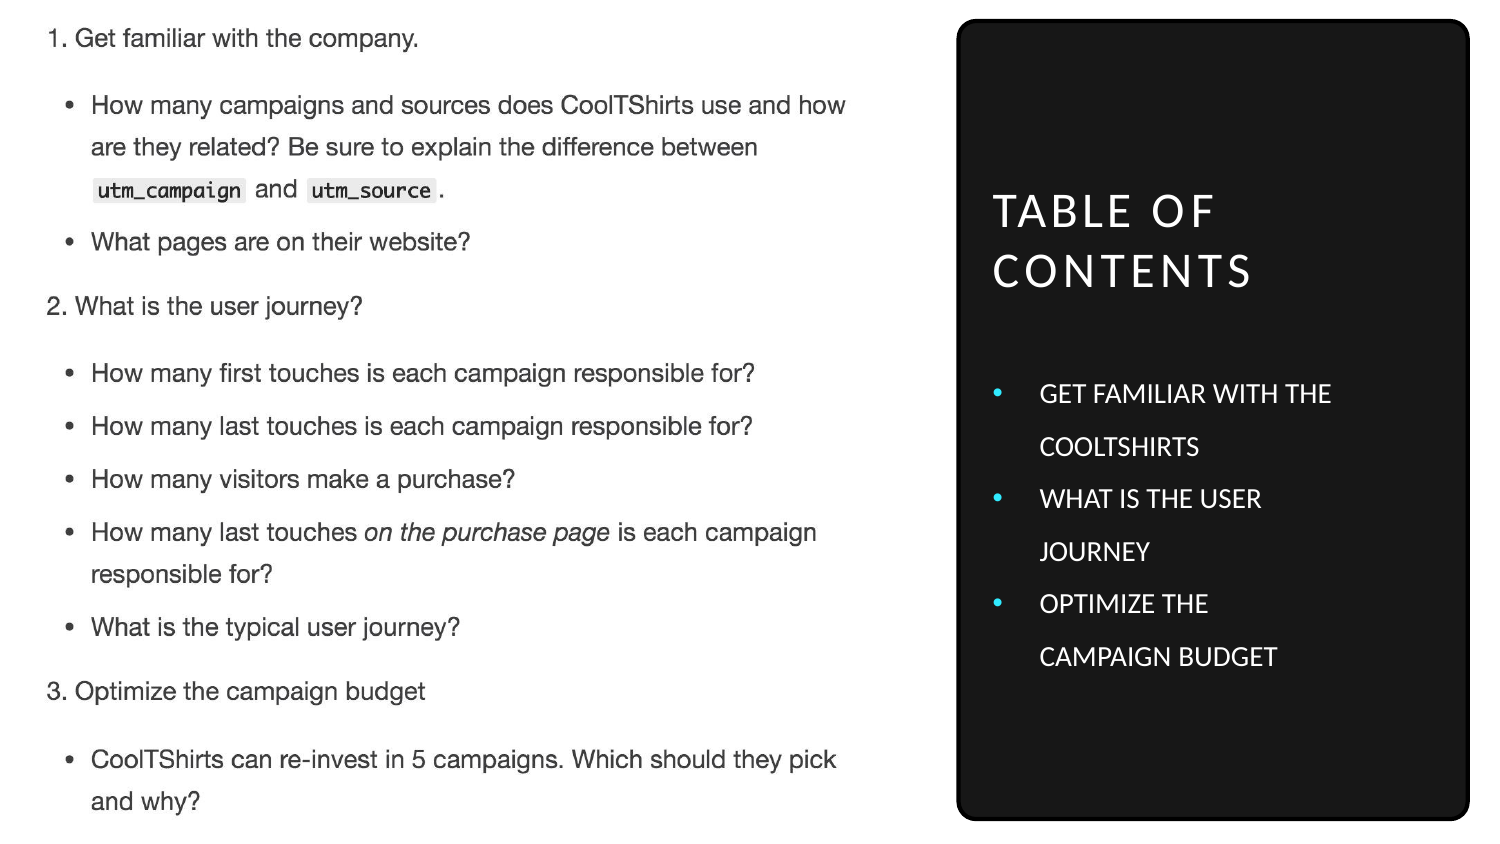

TABLE OF  CONTENTS

GET FAMILIAR WITH THE COOLTSHIRTS
WHAT IS THE USER JOURNEY
OPTIMIZE THE CAMPAIGN BUDGET